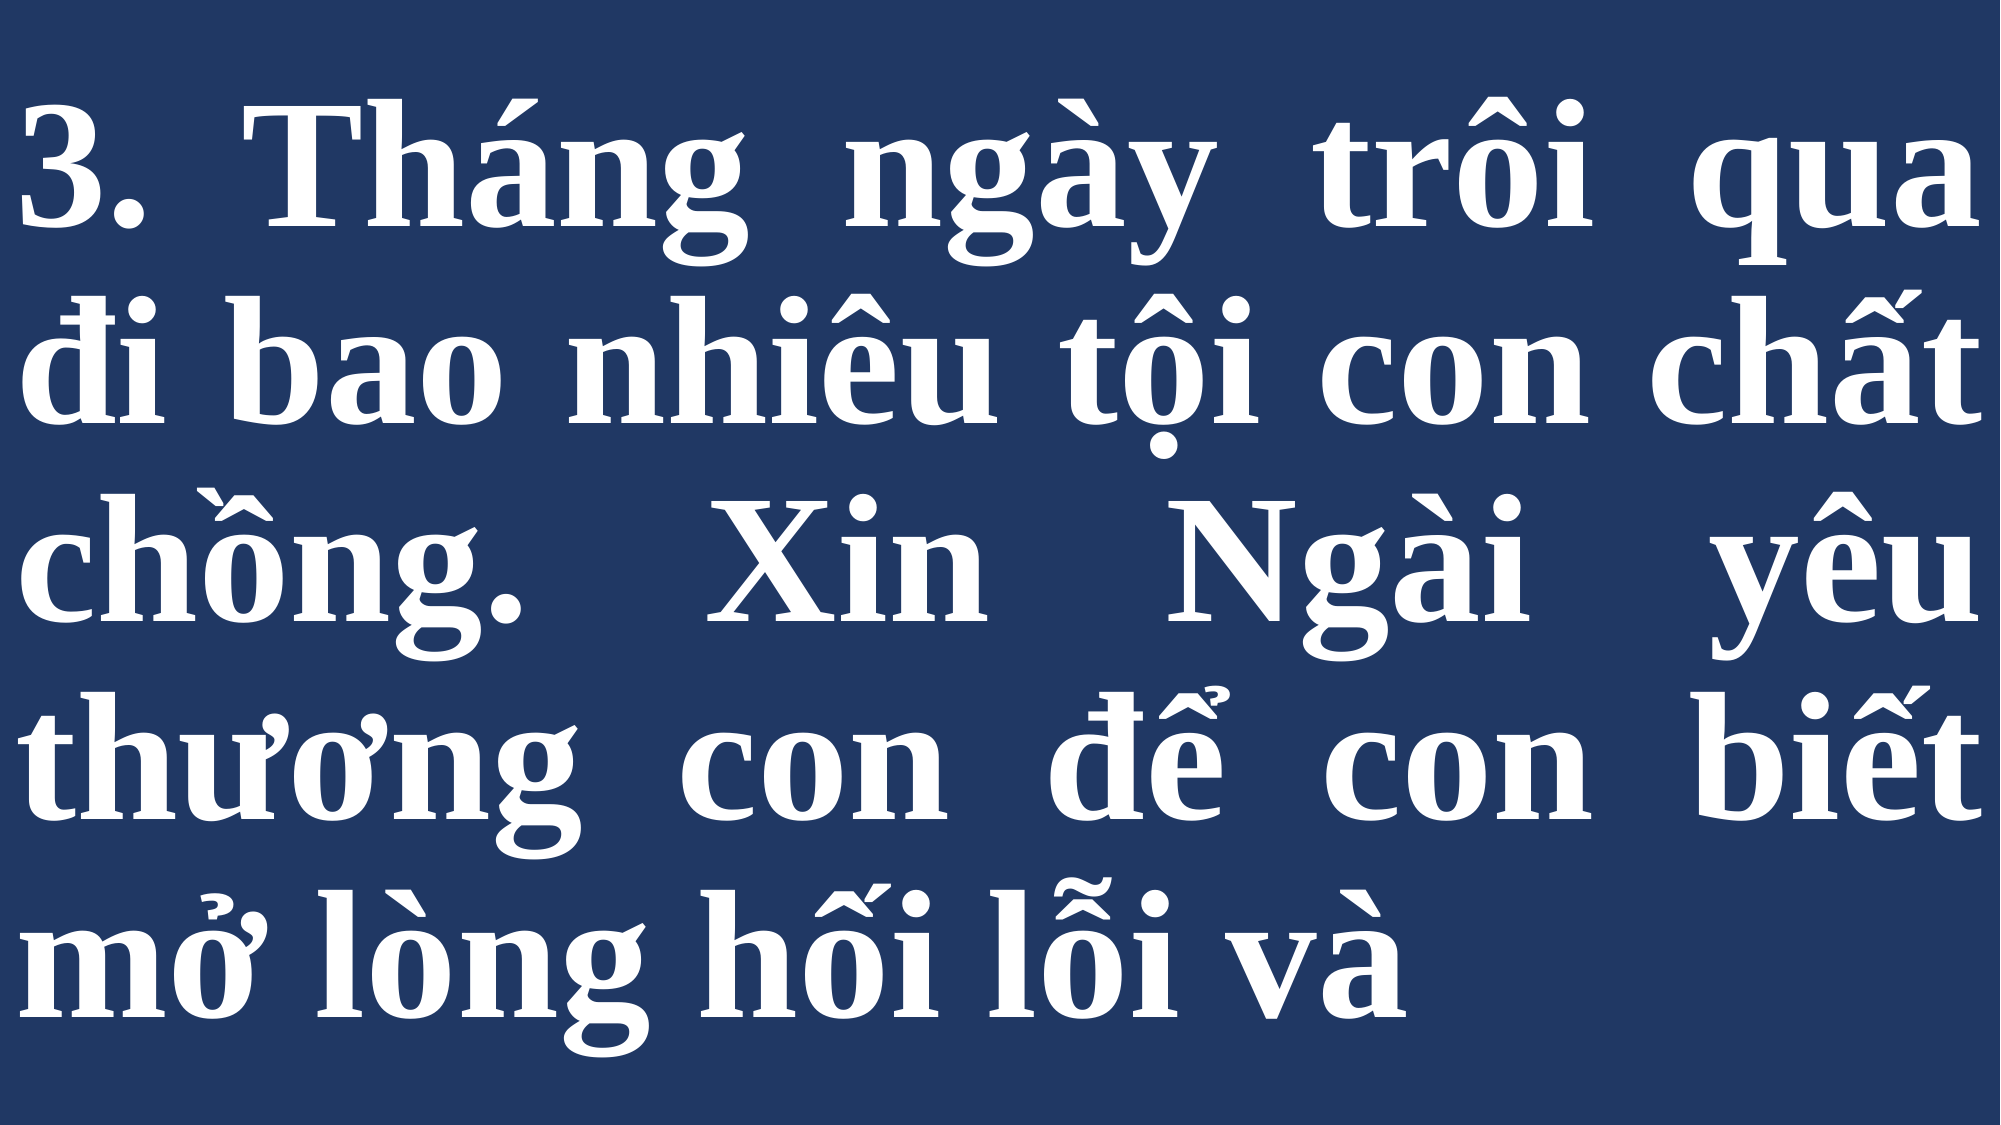

# 3. Tháng ngày trôi qua đi bao nhiêu tội con chất chồng. Xin Ngài yêu thương con để con biết mở lòng hối lỗi và